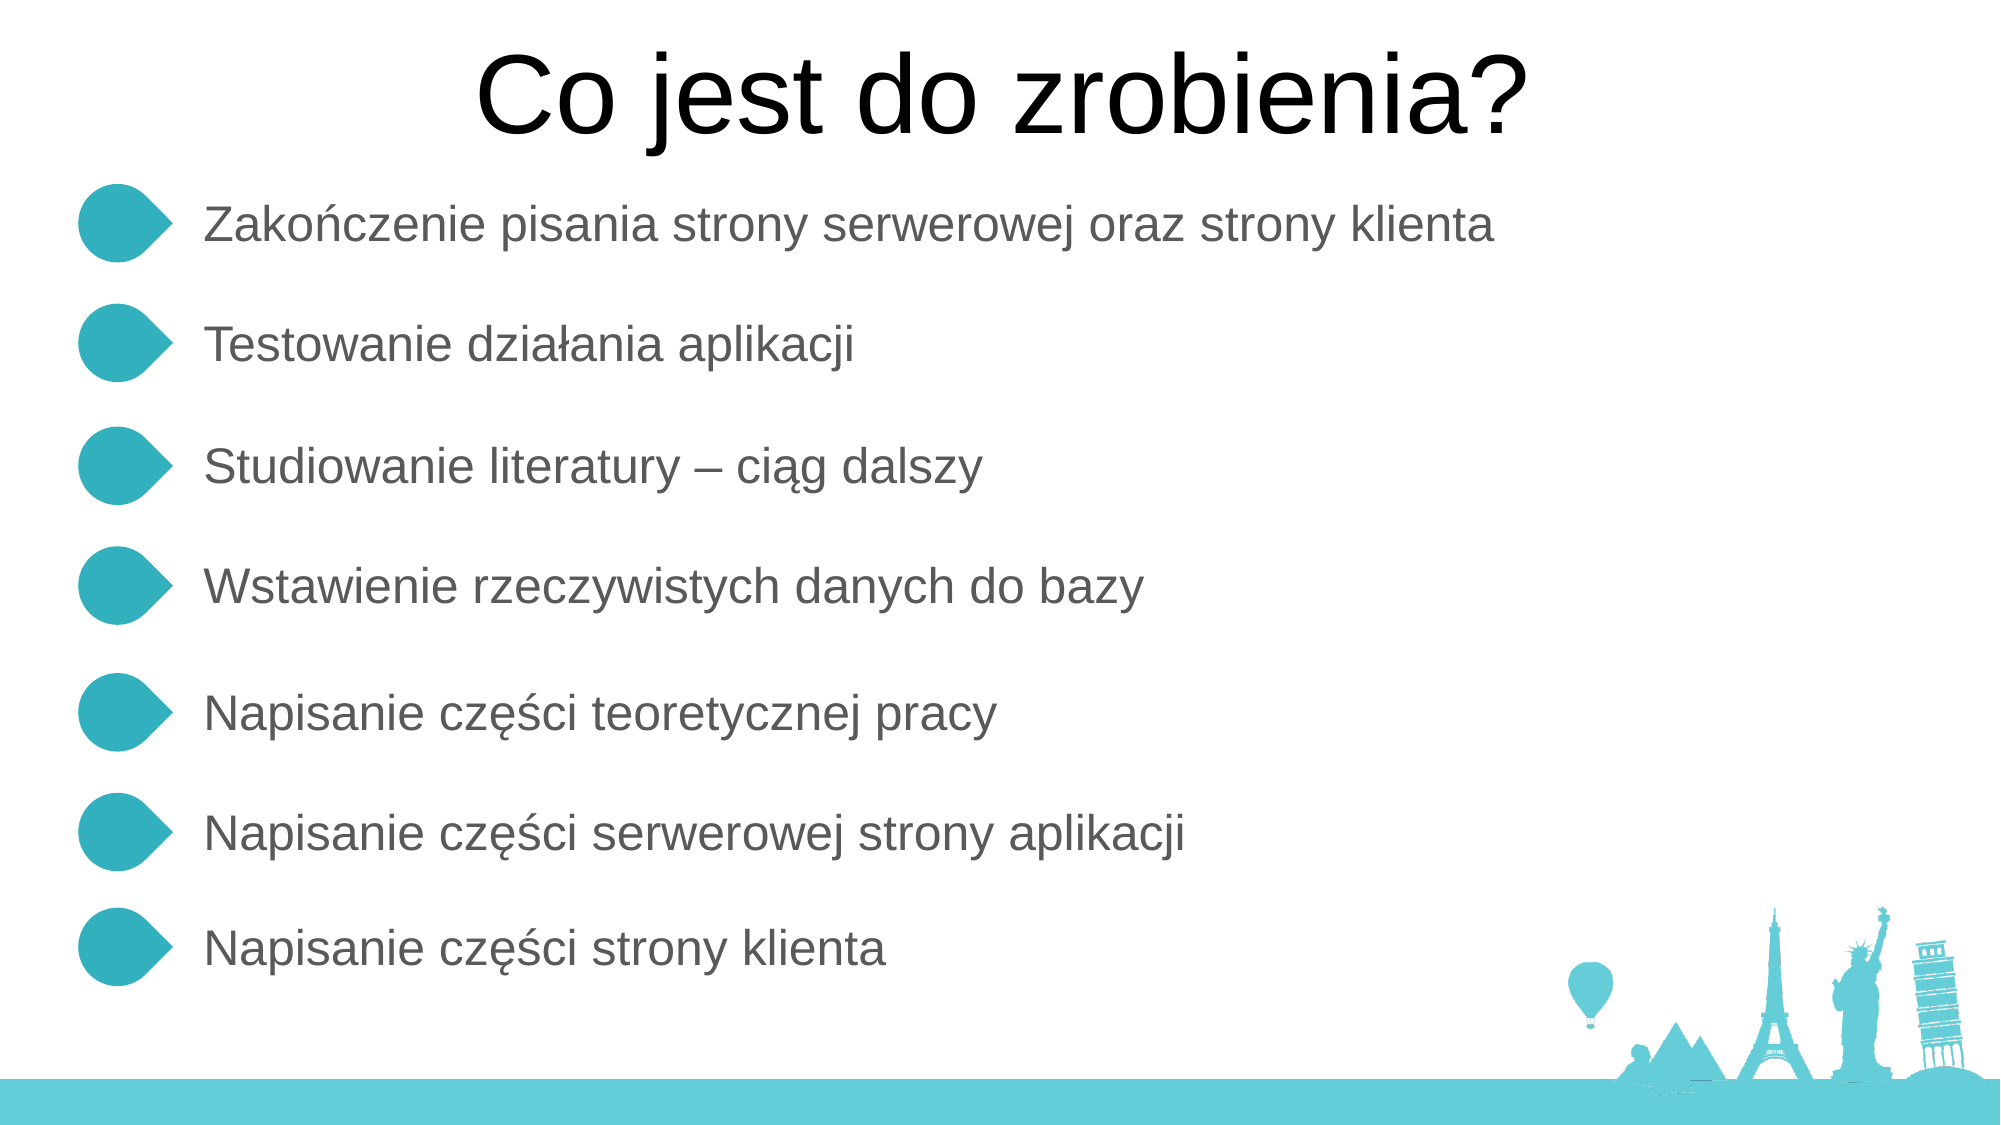

Co jest do zrobienia?

Zakończenie pisania strony serwerowej oraz strony klienta

Testowanie działania aplikacji

Studiowanie literatury – ciąg dalszy

Wstawienie rzeczywistych danych do bazy

Napisanie części teoretycznej pracy

Napisanie części serwerowej strony aplikacji

Napisanie części strony klienta